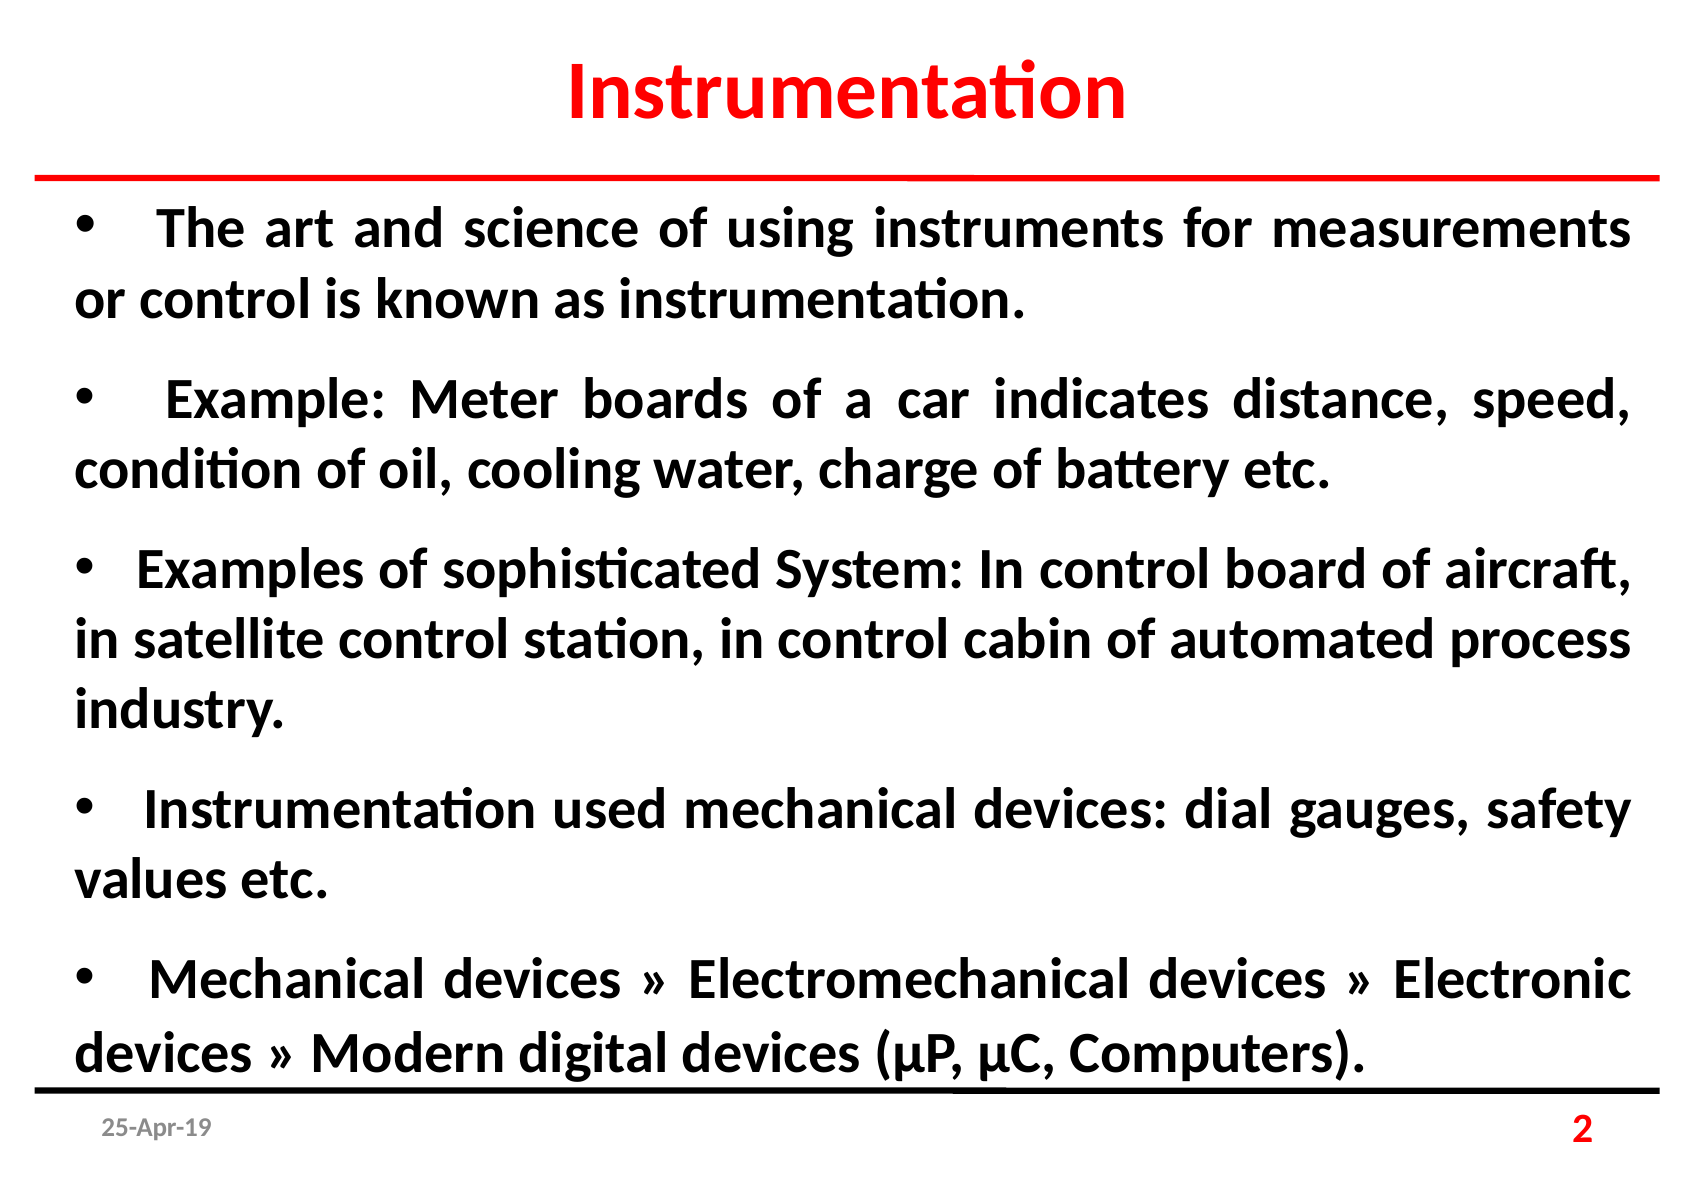

Instrumentation
   The art and science of using instruments for measurements or control is known as instrumentation.

   Example: Meter boards of a car indicates distance, speed, condition of oil, cooling water, charge of battery etc.

   Examples of sophisticated System: In control board of aircraft, in satellite control station, in control cabin of automated process industry.

   Instrumentation used mechanical devices: dial gauges, safety values etc.

   Mechanical devices » Electromechanical devices » Electronic devices » Modern digital devices (µP, µC, Computers).
25-Apr-19
2